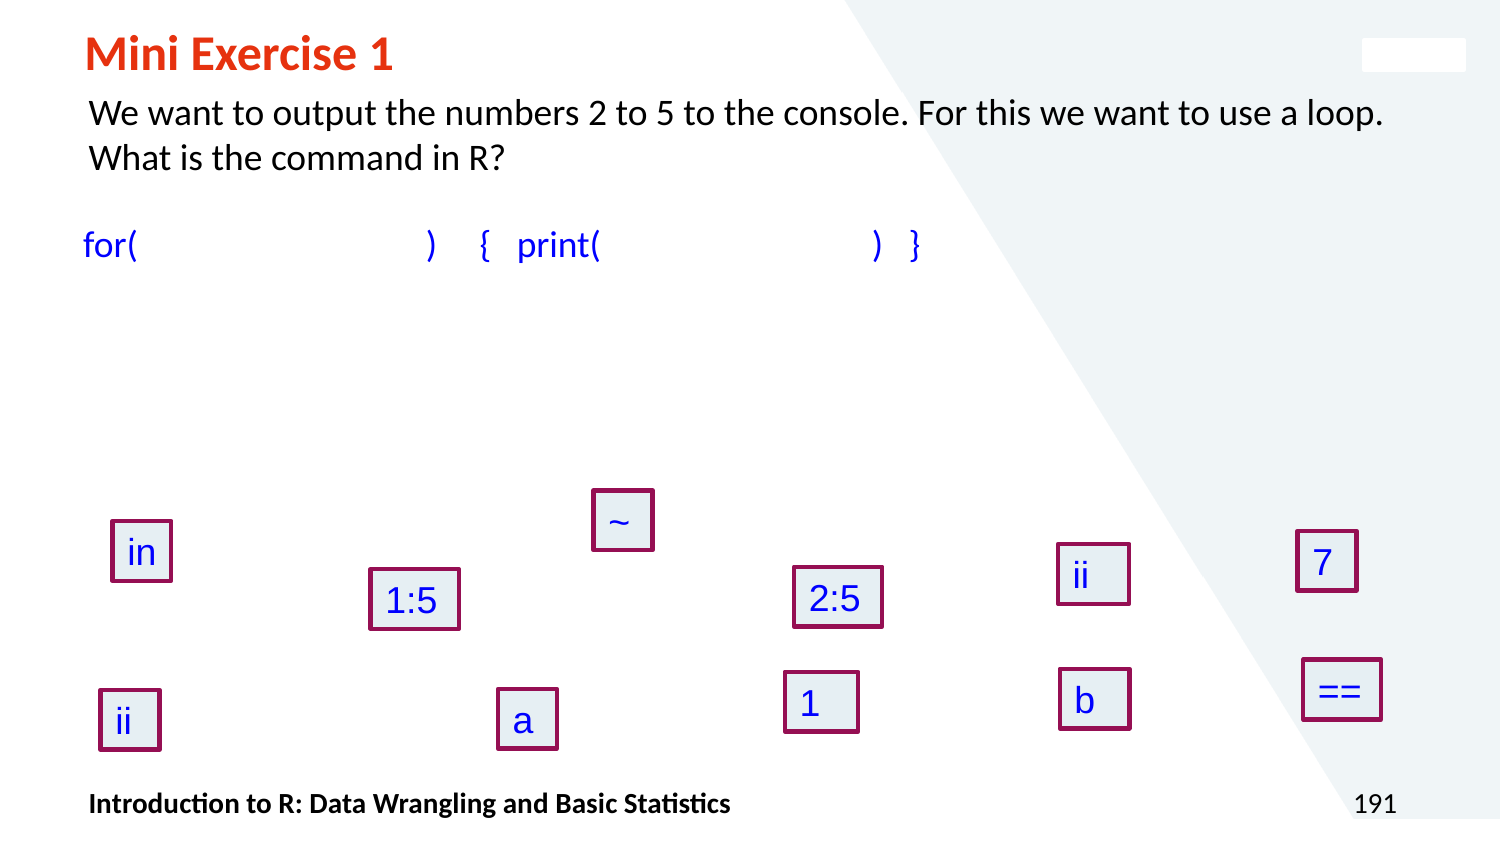

# Mini Exercise 1

We want to output the numbers 2 to 5 to the console. For this we want to use a loop.
What is the command in R?

for(                                  )     {   print(                                )   }

~
in
7
ii
2:5
1:5
==
b
1
a
ii
Introduction to R: Data Wrangling and Basic Statistics
191